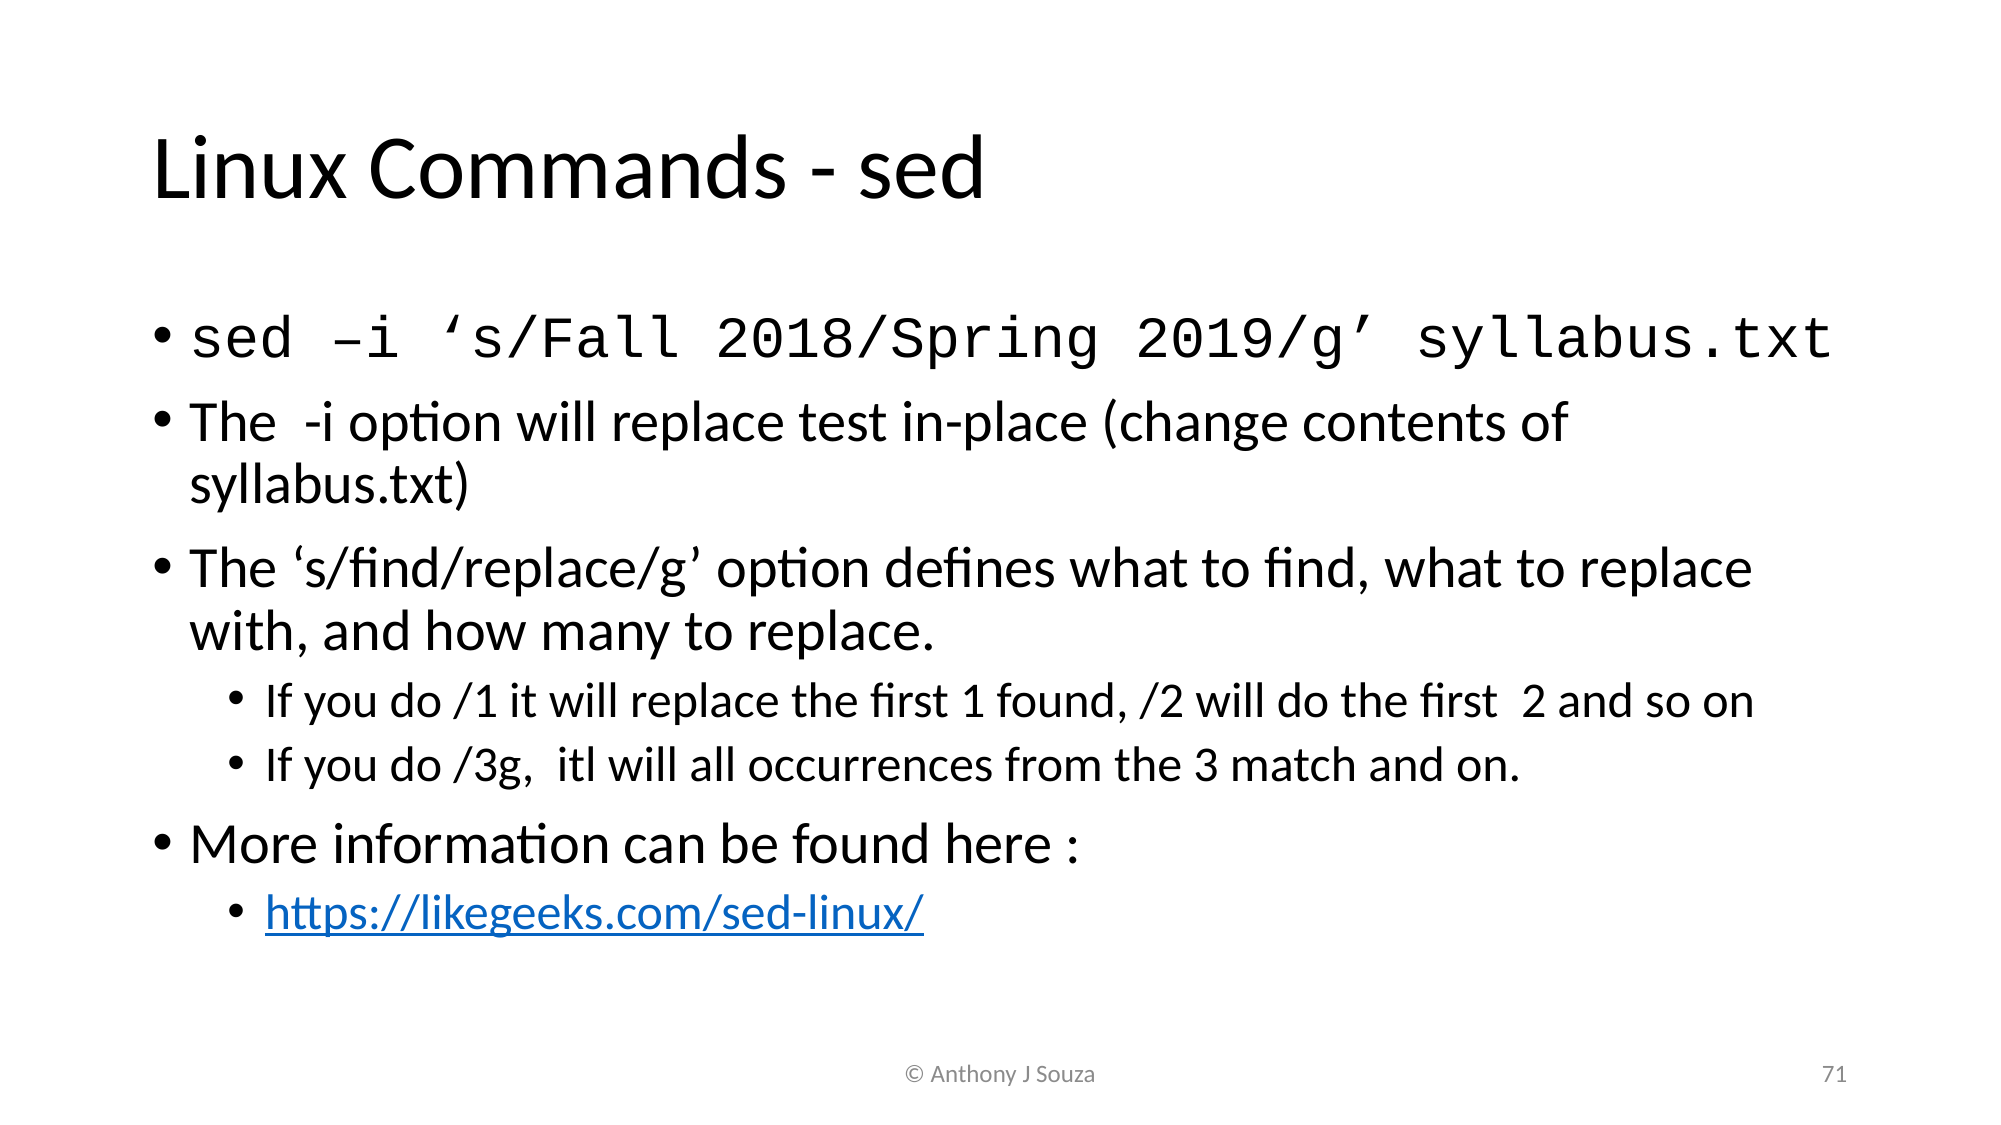

# Linux Commands - sed
sed –i ‘s/Fall 2018/Spring 2019/g’ syllabus.txt
The  -i option will replace test in-place (change contents of syllabus.txt)
The ‘s/find/replace/g’ option defines what to find, what to replace with, and how many to replace.
If you do /1 it will replace the first 1 found, /2 will do the first  2 and so on
If you do /3g,  itl will all occurrences from the 3 match and on.
More information can be found here :
https://likegeeks.com/sed-linux/
© Anthony J Souza
71